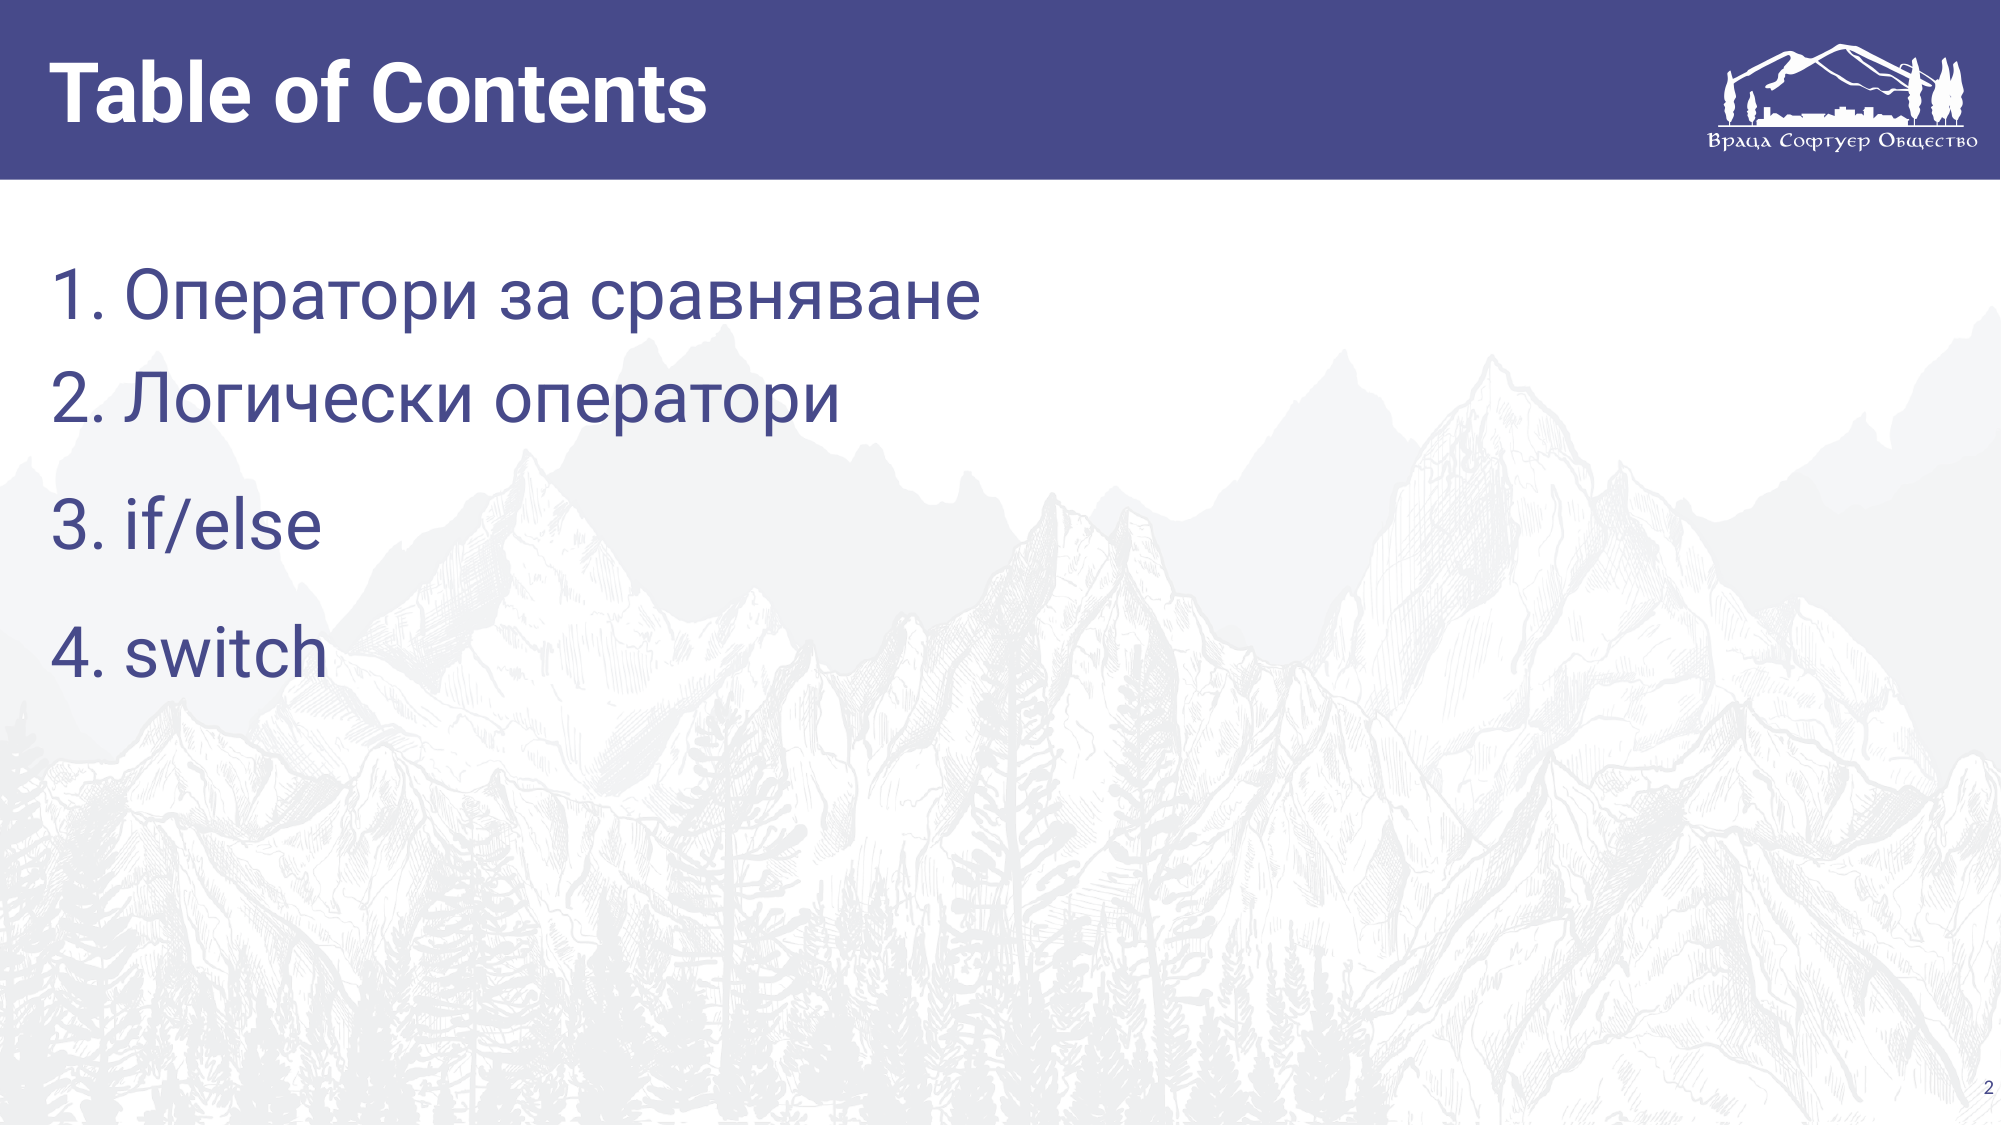

# Table of Contents
Оператори за сравняване
Логически оператори
if/else
switch
2